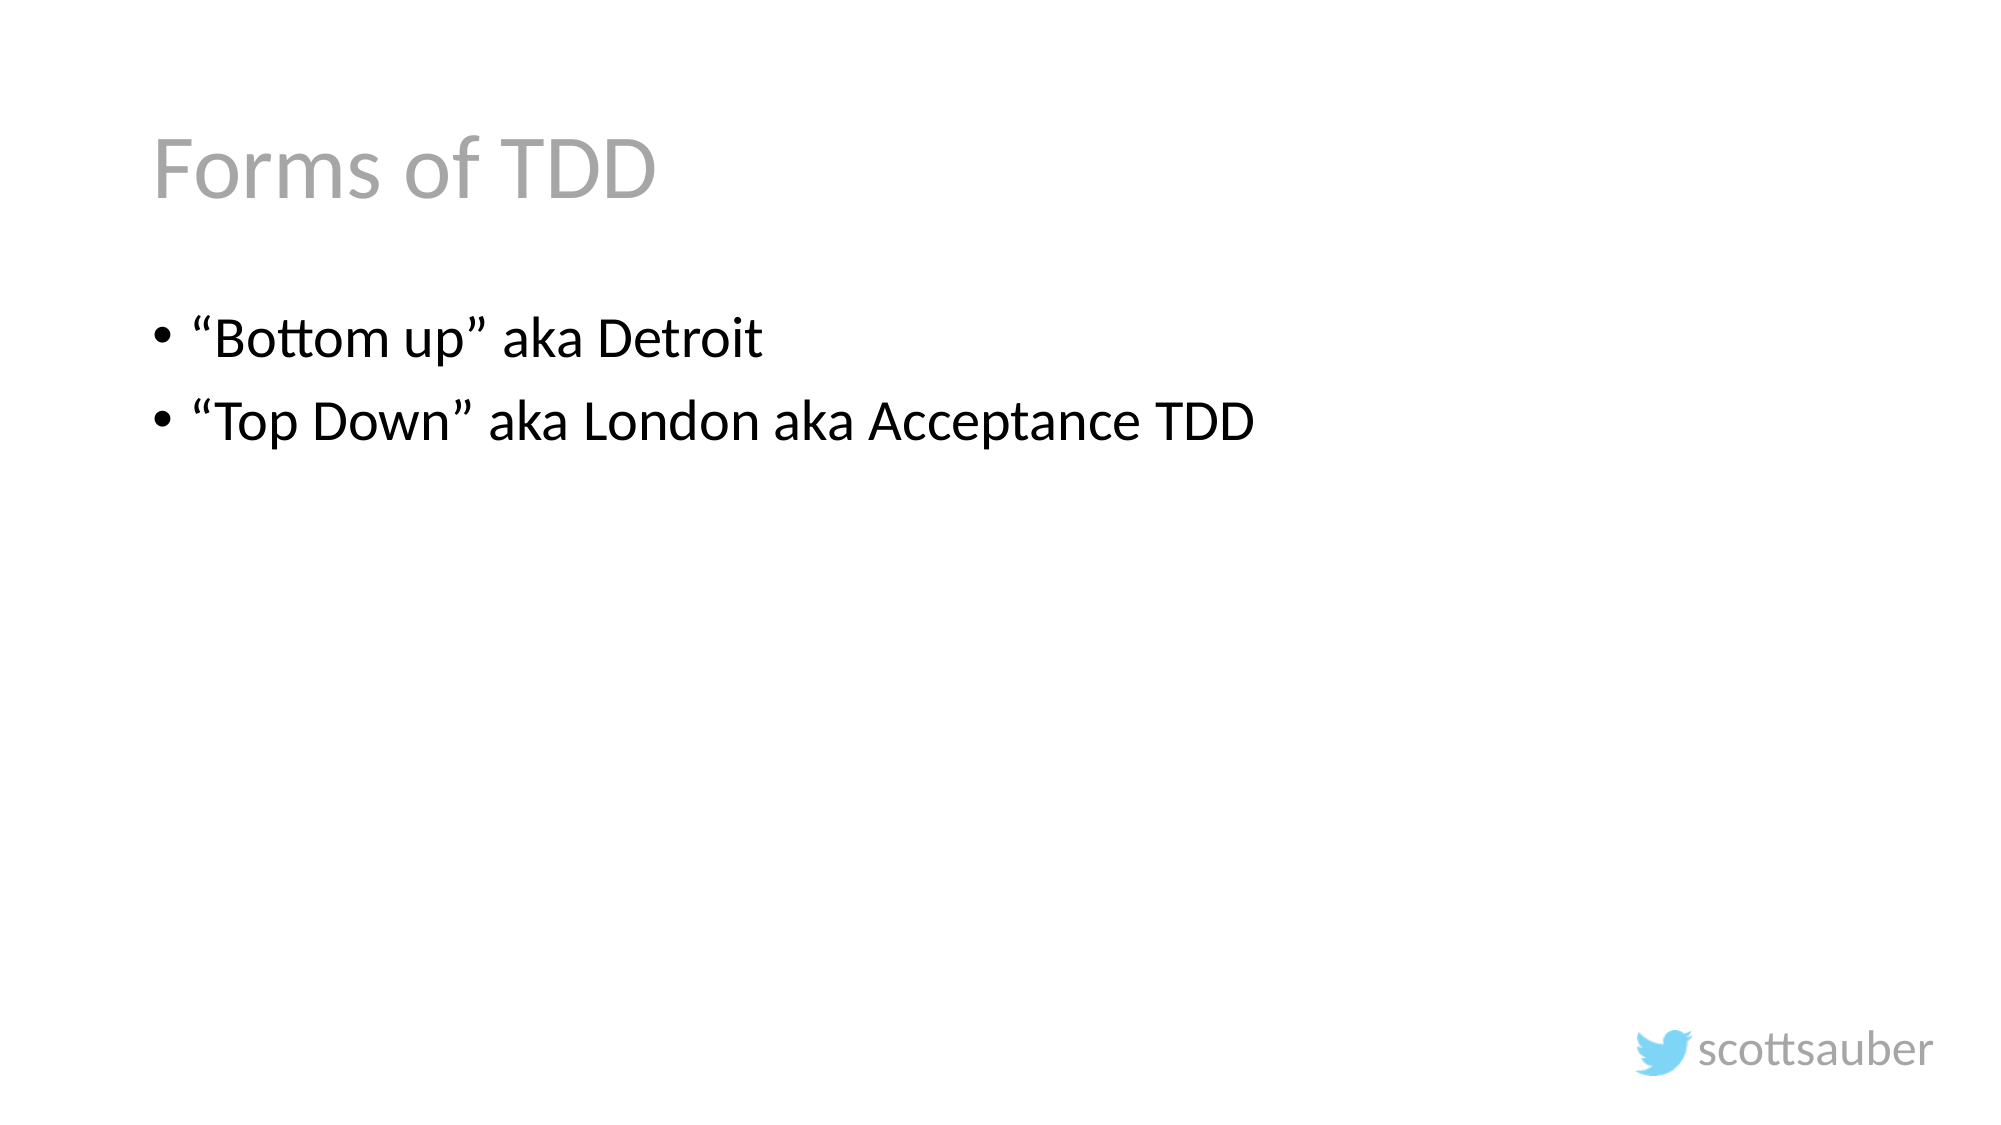

# Forms of TDD
“Bottom up” aka Detroit
“Top Down” aka London aka Acceptance TDD
scottsauber